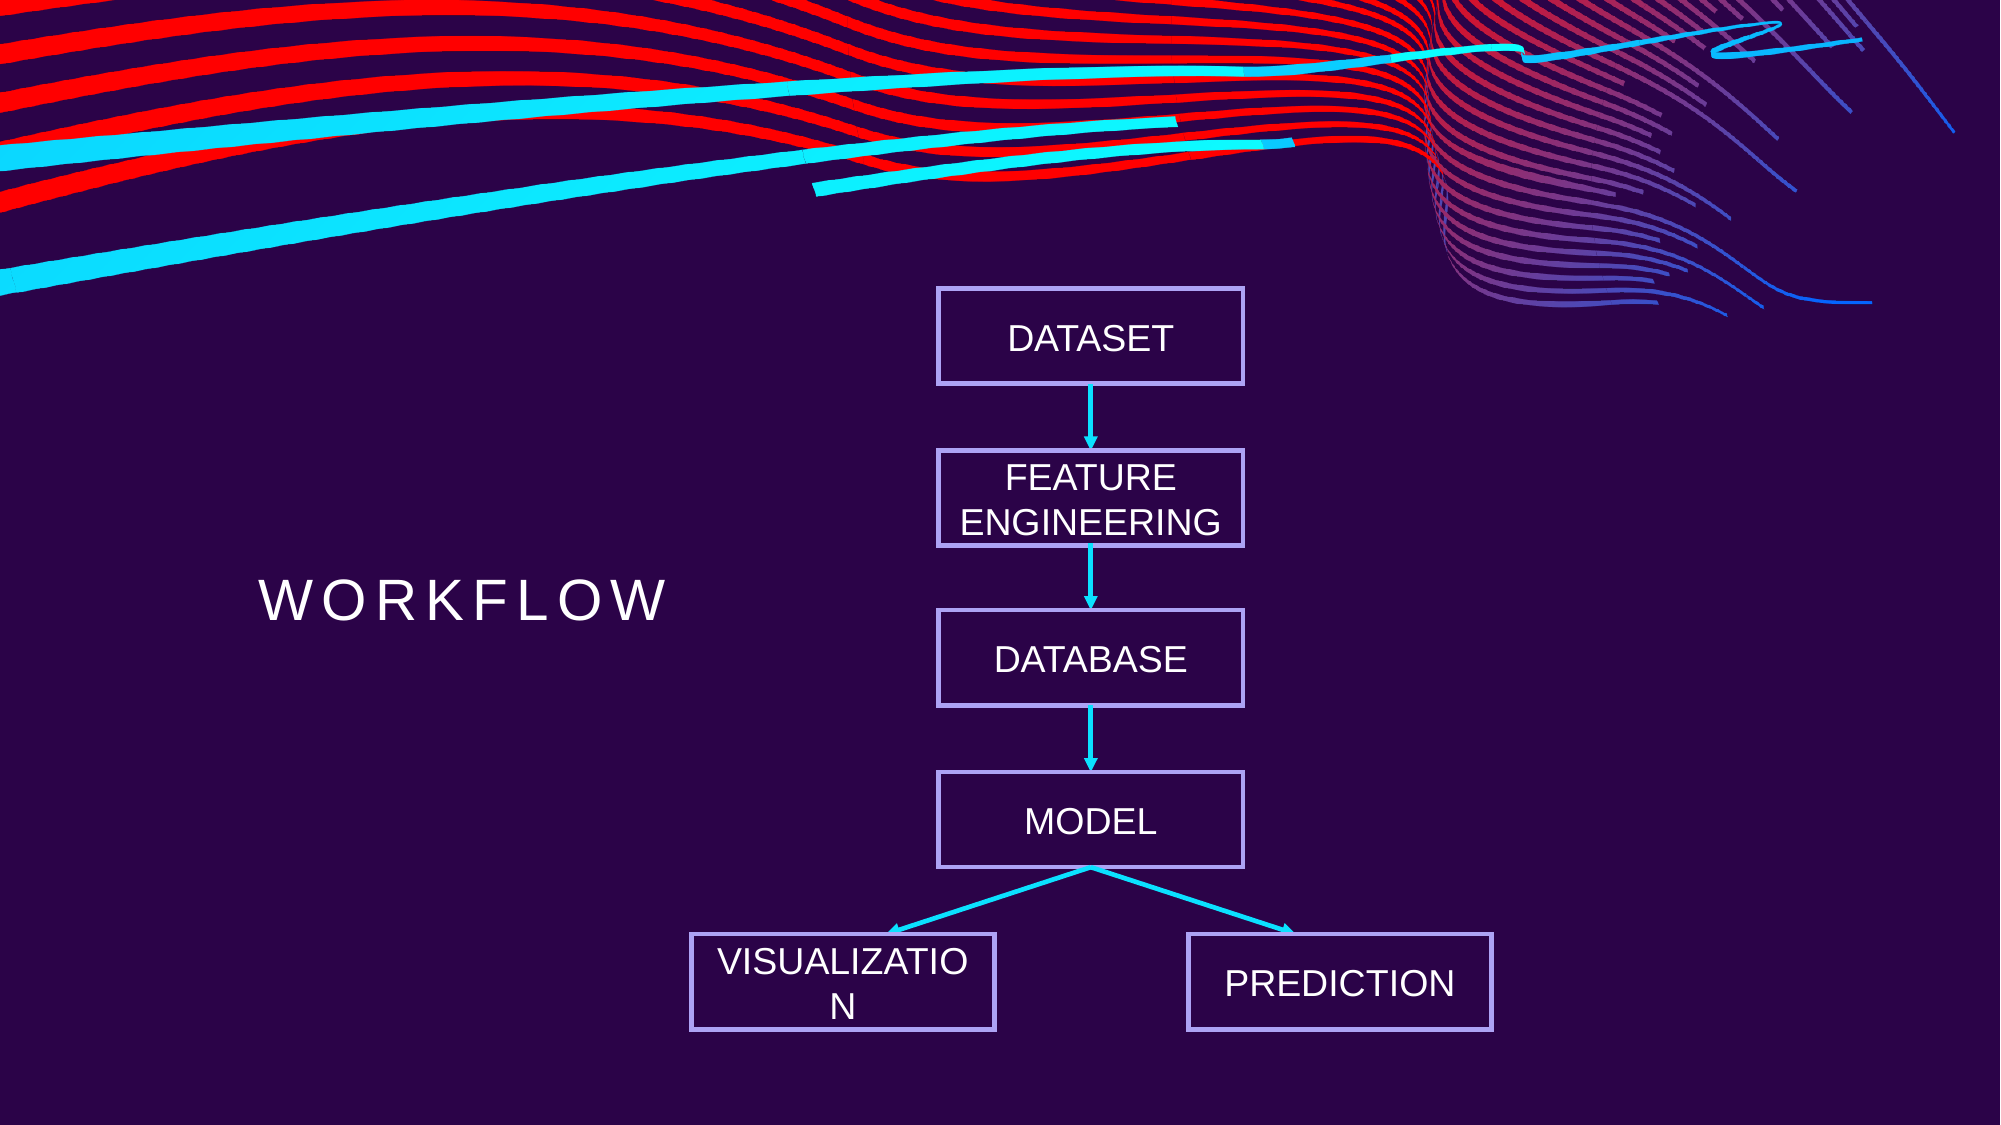

DATASET
FEATURE ENGINEERING
# WORKFLOW
DATABASE
MODEL
VISUALIZATION
PREDICTION